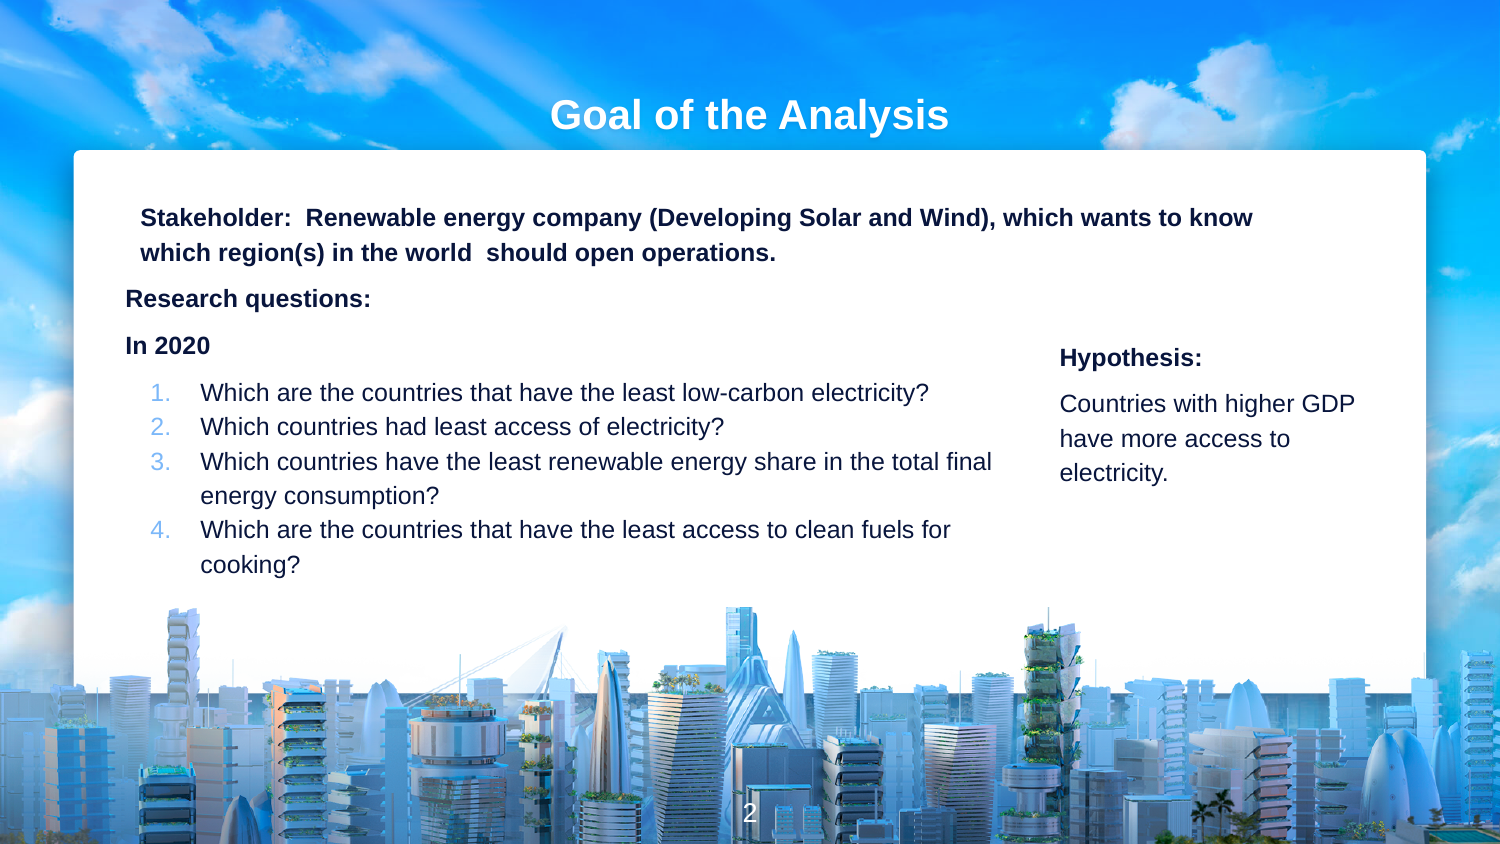

# Goal of the Analysis
Stakeholder:  Renewable energy company (Developing Solar and Wind), which wants to know which region(s) in the world  should open operations.
Research questions:
In 2020
Which are the countries that have the least low-carbon electricity?
Which countries had least access of electricity?
Which countries have the least renewable energy share in the total final energy consumption?
Which are the countries that have the least access to clean fuels for cooking?
Hypothesis:
Countries with higher GDP have more access to electricity.

2